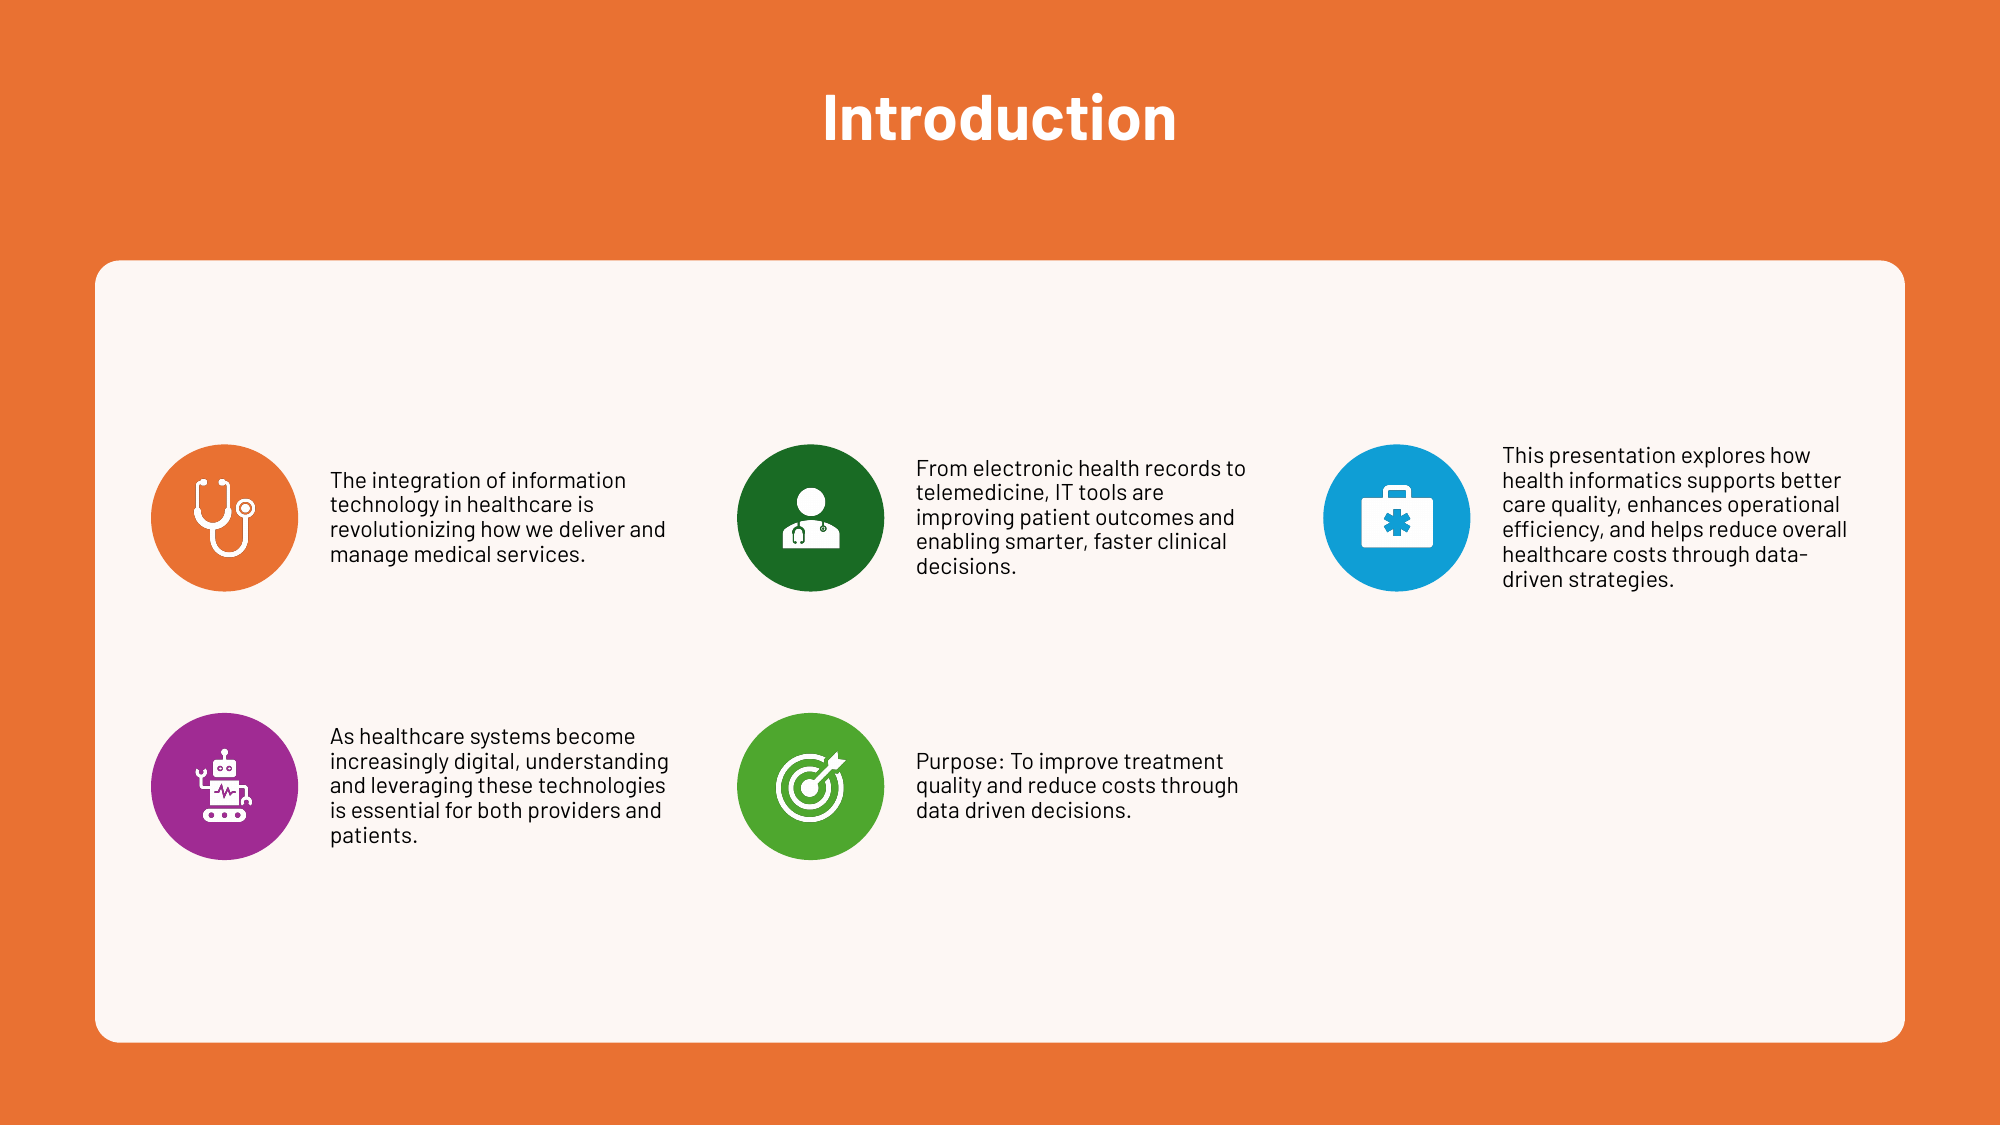

# Introduction

The integration of information technology in healthcare is revolutionizing how we deliver and manage medical services.
From electronic health records to telemedicine, IT tools are improving patient outcomes and enabling smarter, faster clinical decisions.
This presentation explores how health informatics supports better care quality, enhances operational efficiency, and helps reduce overall healthcare costs through data-driven strategies.
As healthcare systems become increasingly digital, understanding and leveraging these technologies is essential for both providers and patients.
Purpose: To improve treatment quality and reduce costs through data driven decisions.